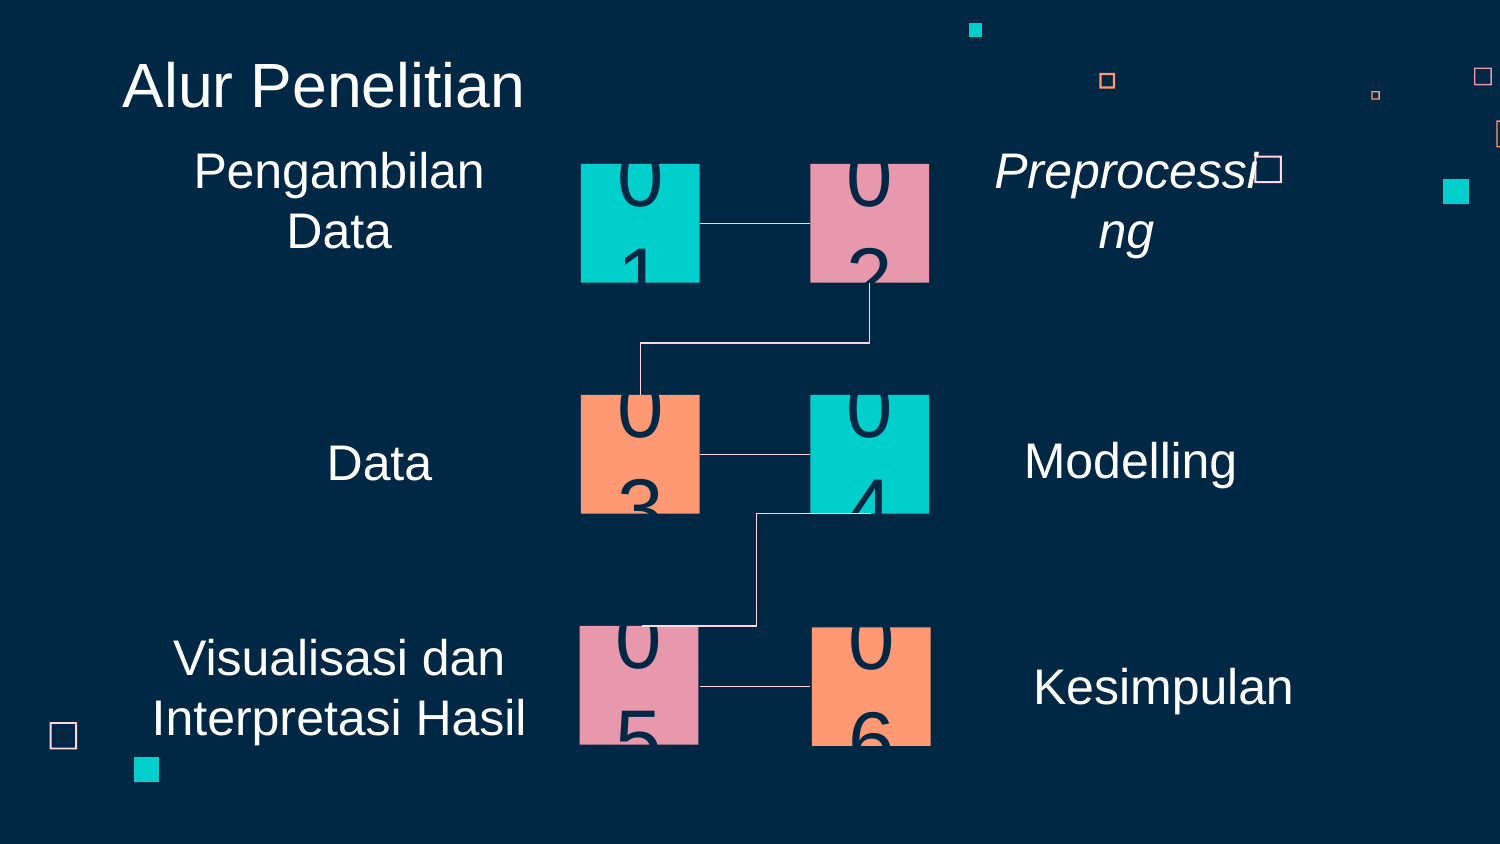

Alur Penelitian
01
02
# Pengambilan Data
Preprocessing
03
04
Modelling
Data
Visualisasi dan Interpretasi Hasil
05
06
Kesimpulan